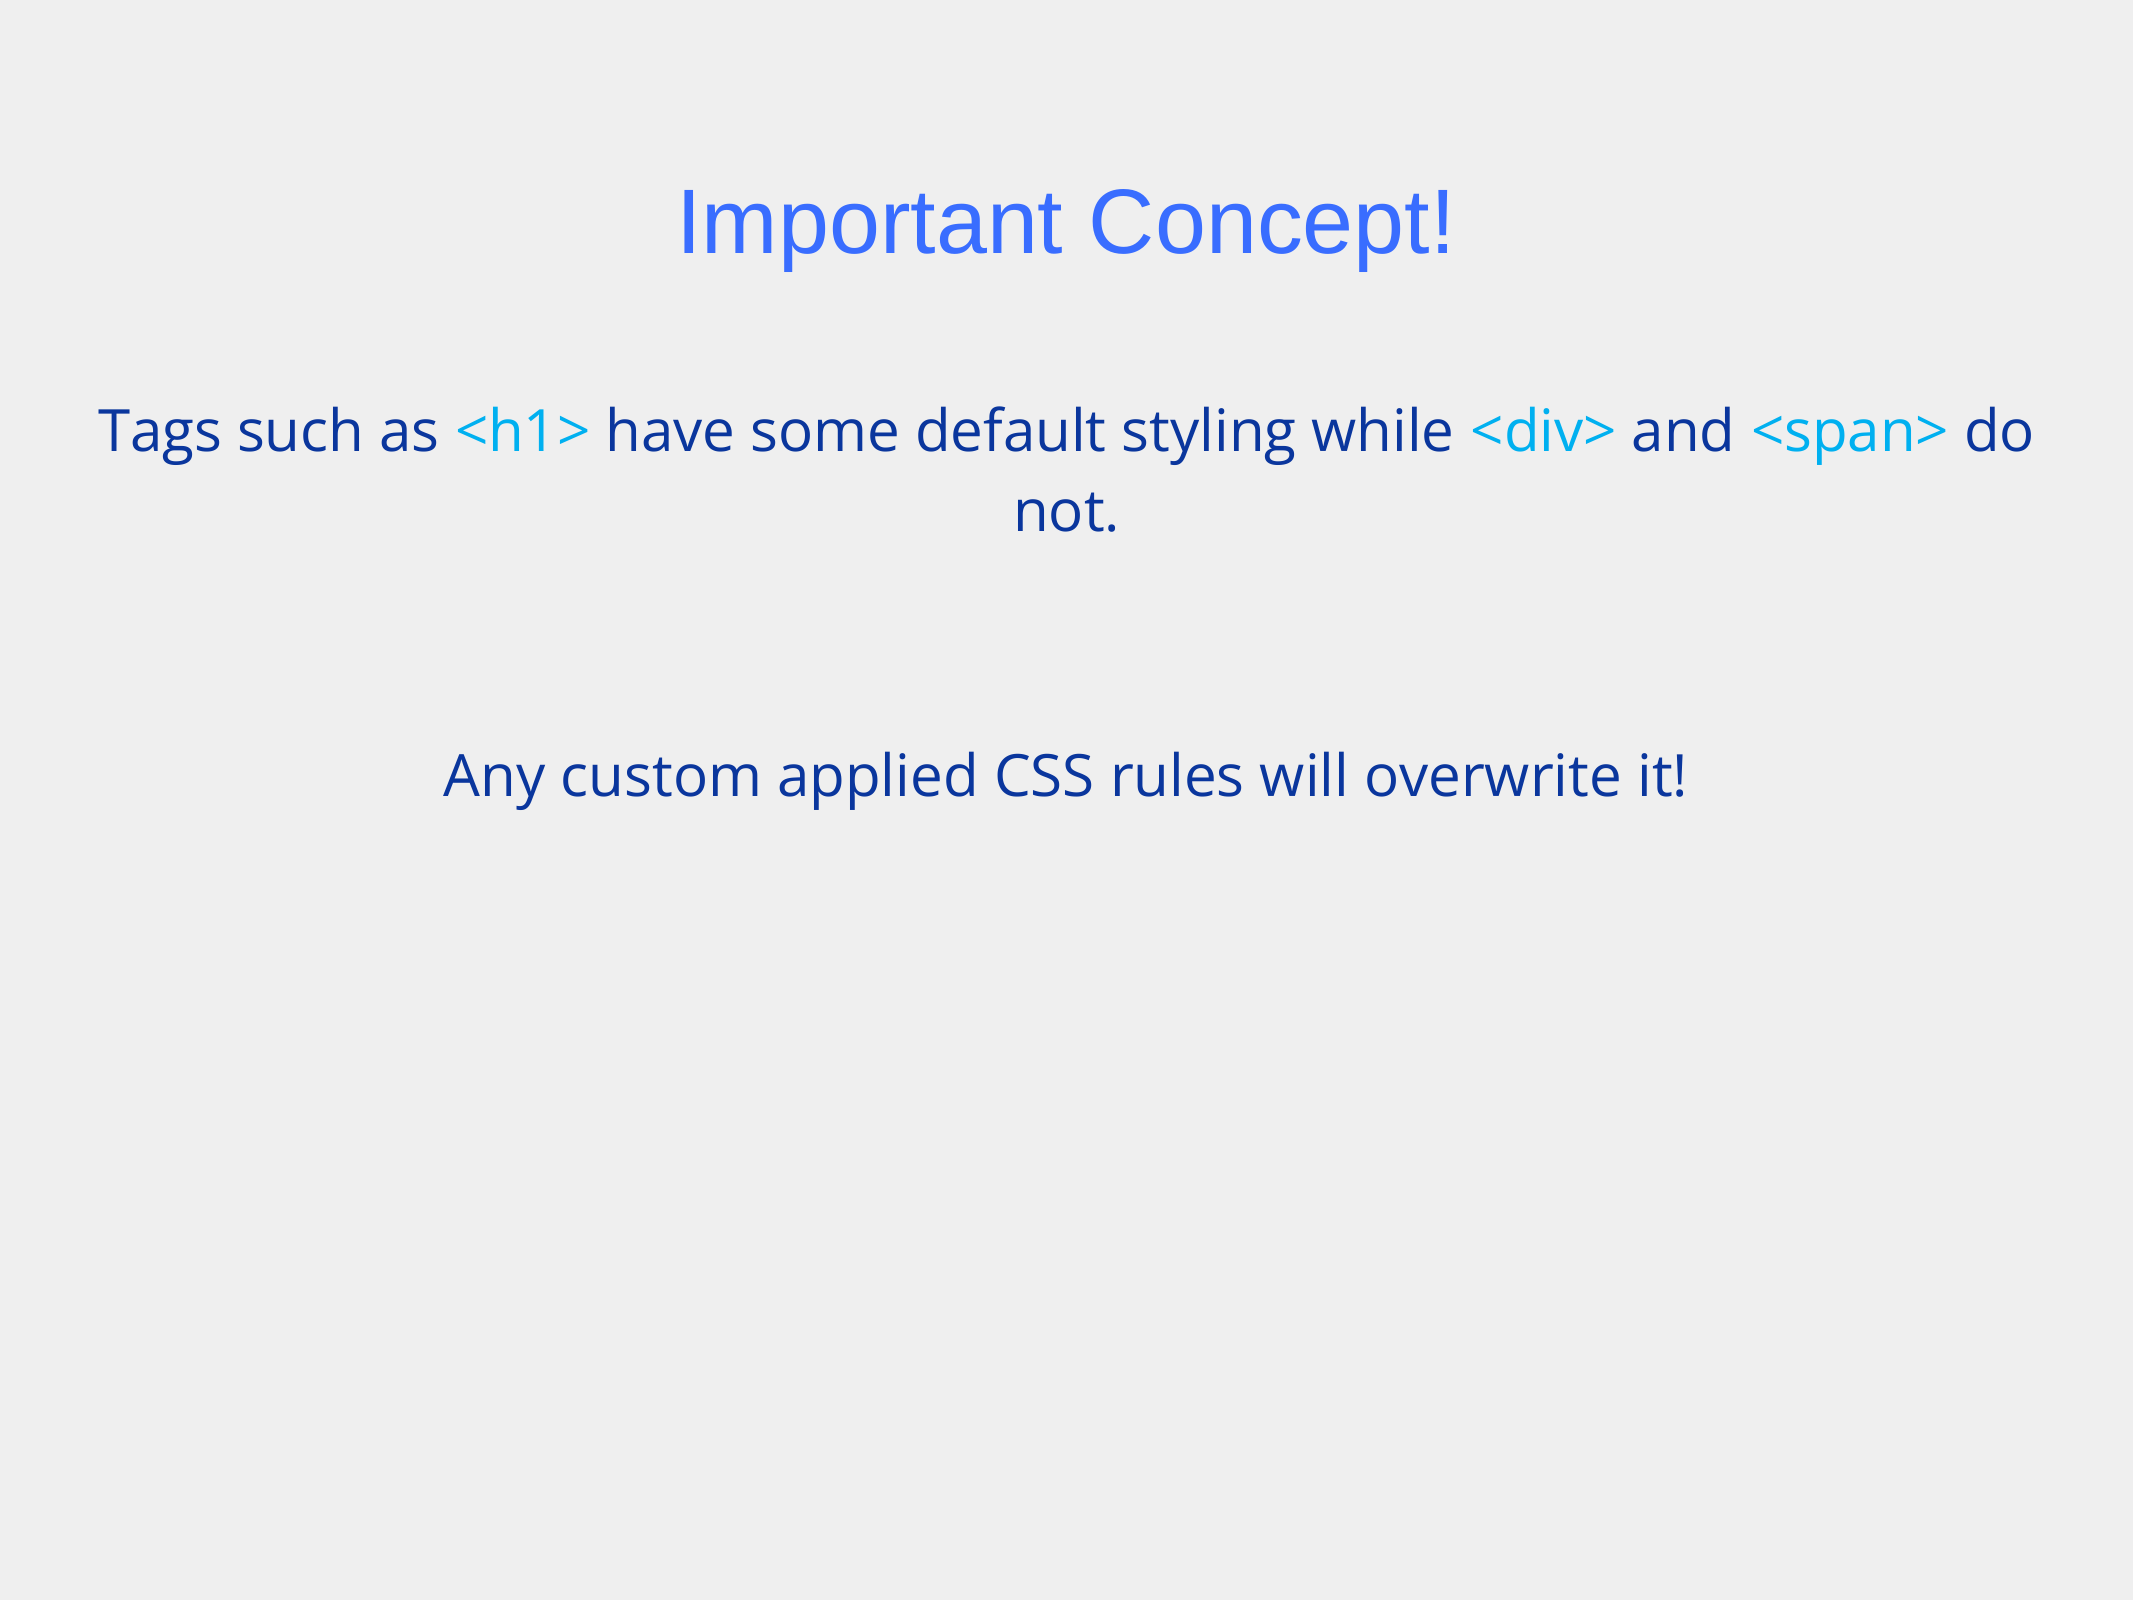

# Important Concept!
Tags such as <h1> have some default styling while <div> and <span> do not.

Any custom applied CSS rules will overwrite it!